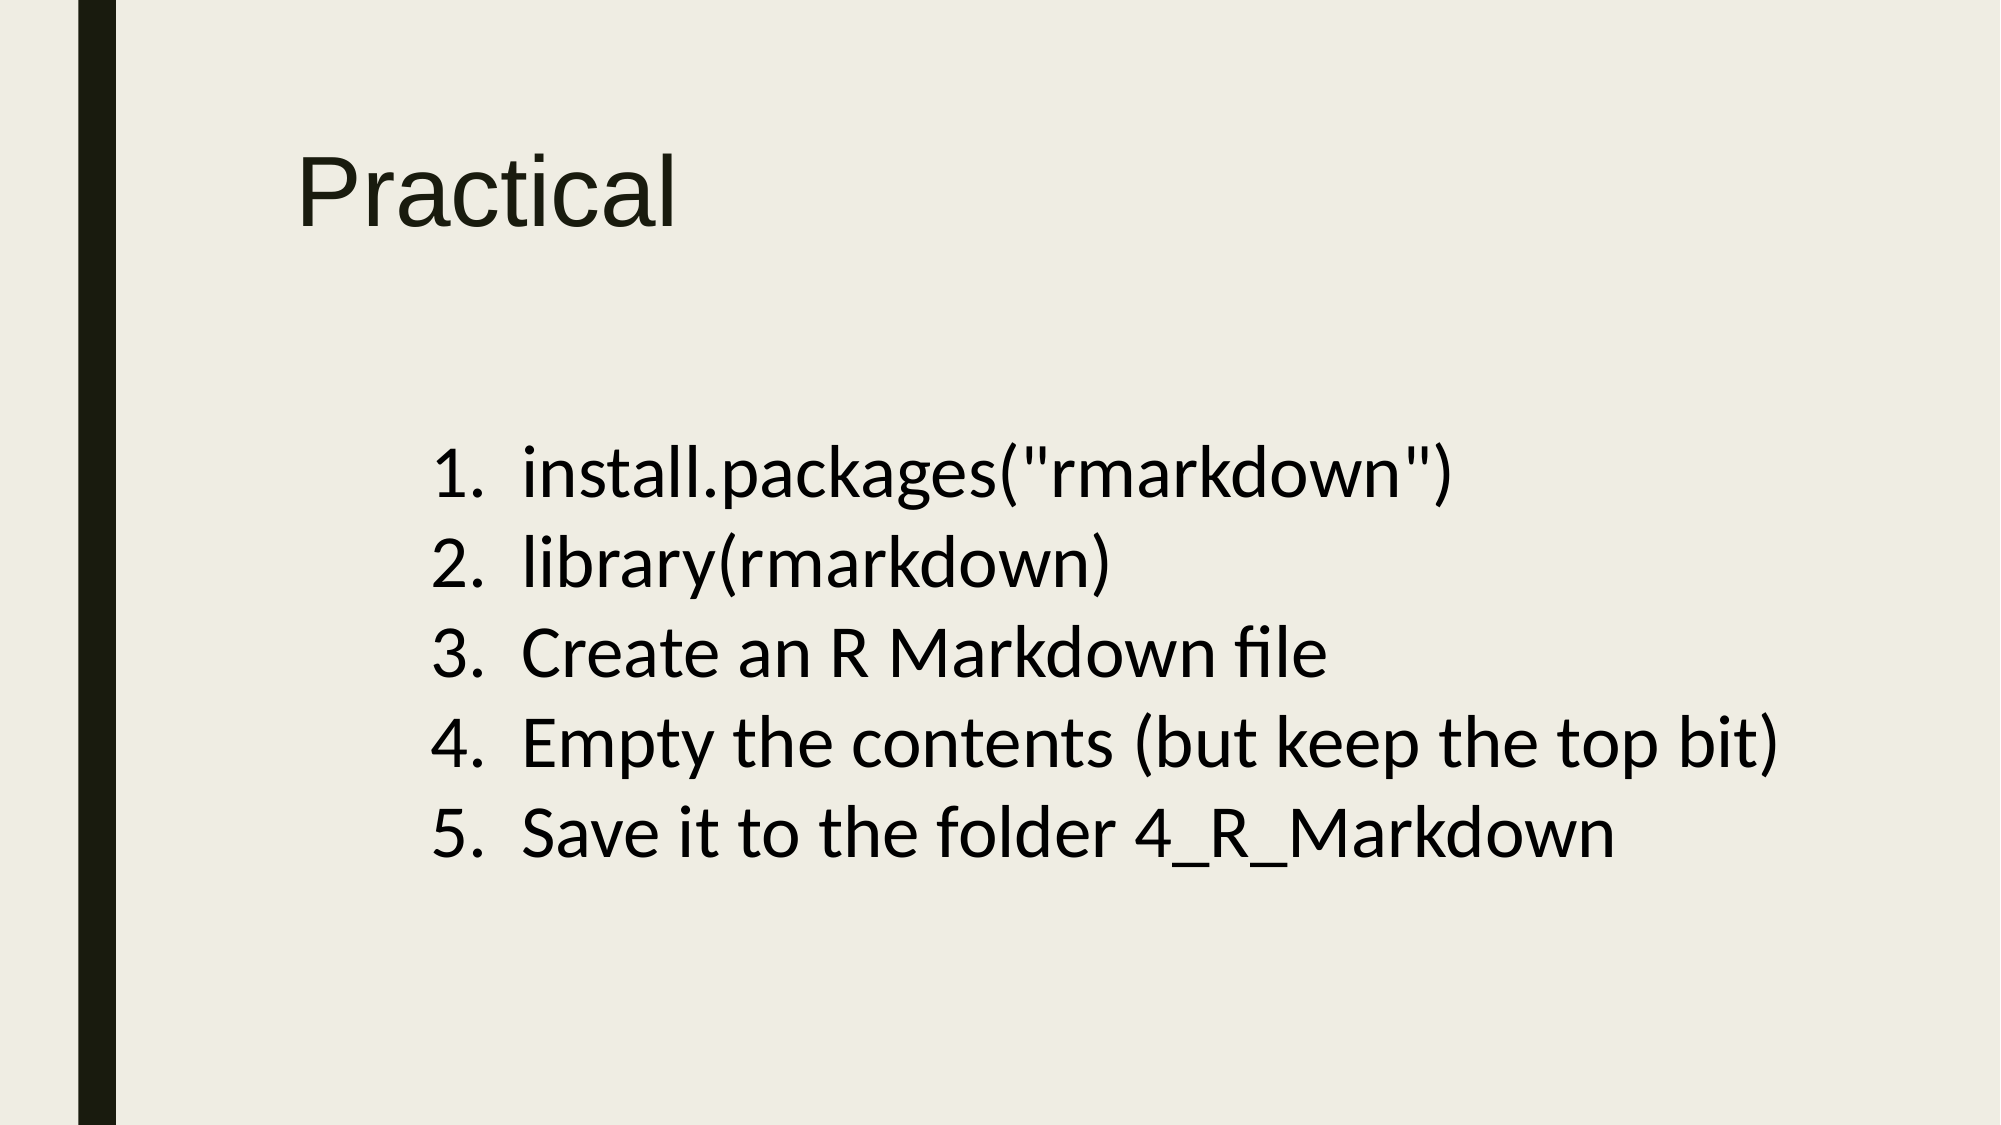

# Practical
  install.packages("rmarkdown")
  library(rmarkdown)
  Create an R Markdown file
  Empty the contents (but keep the top bit)
  Save it to the folder 4_R_Markdown